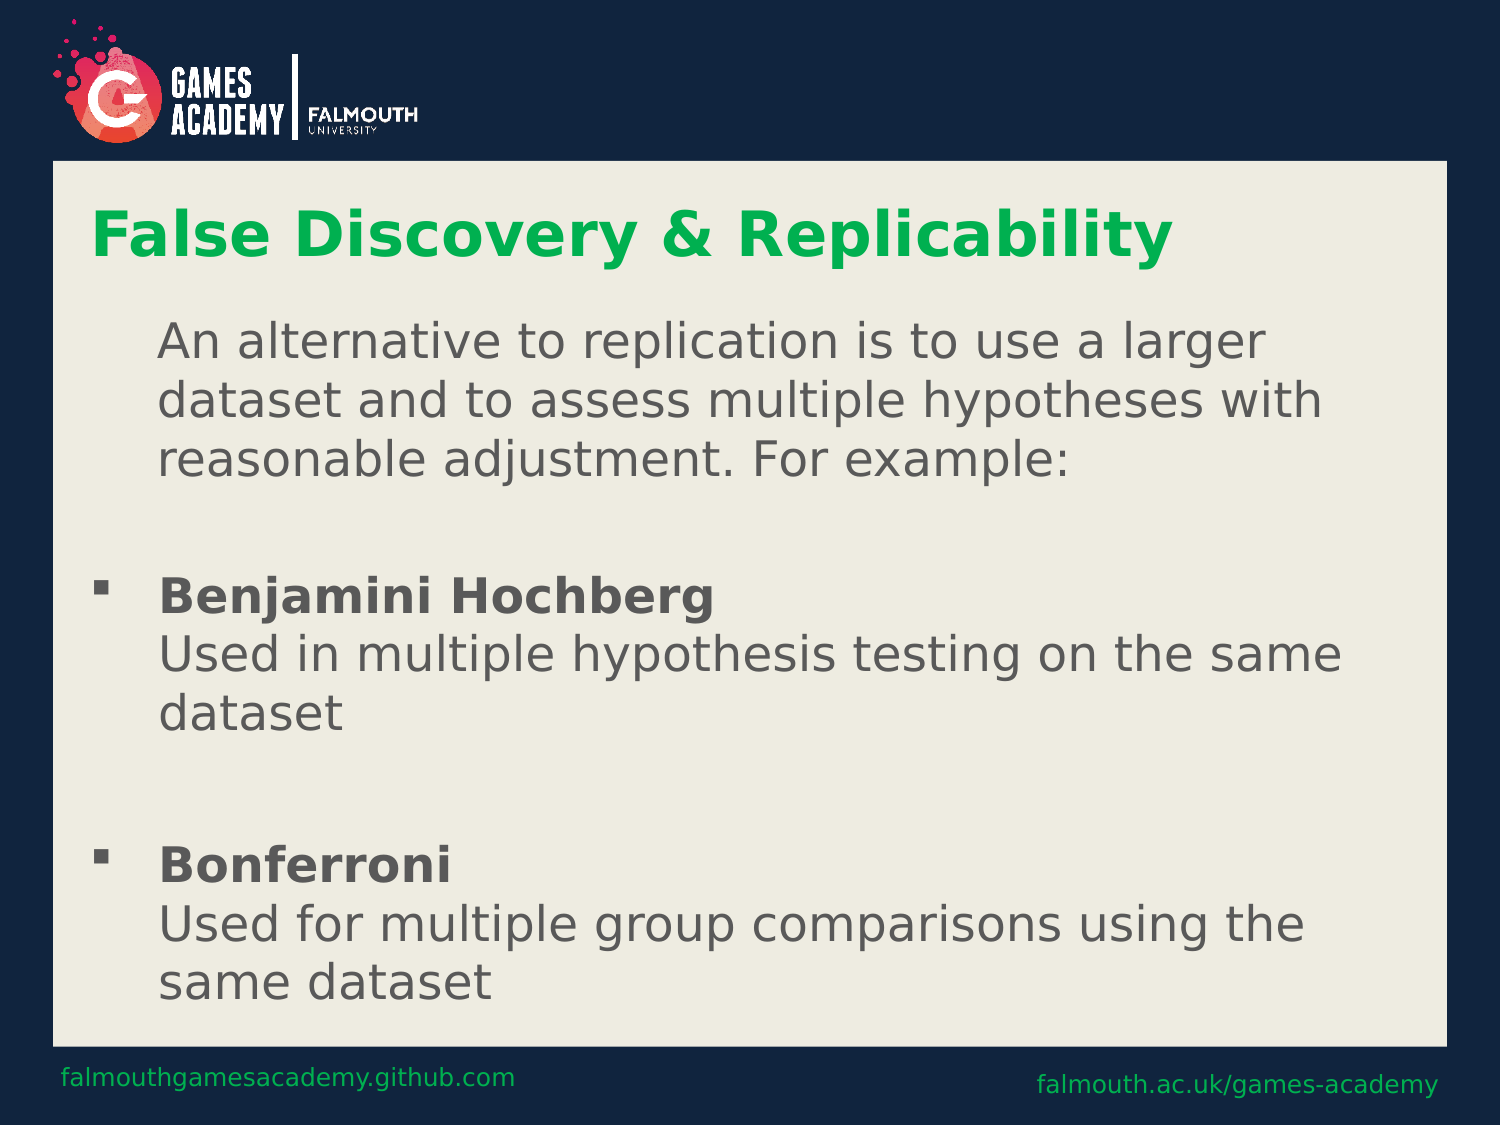

# False Discovery & Replicability
	An alternative to replication is to use a larger dataset and to assess multiple hypotheses with reasonable adjustment. For example:

Benjamini Hochberg
Used in multiple hypothesis testing on the same dataset

Bonferroni
Used for multiple group comparisons using the same dataset